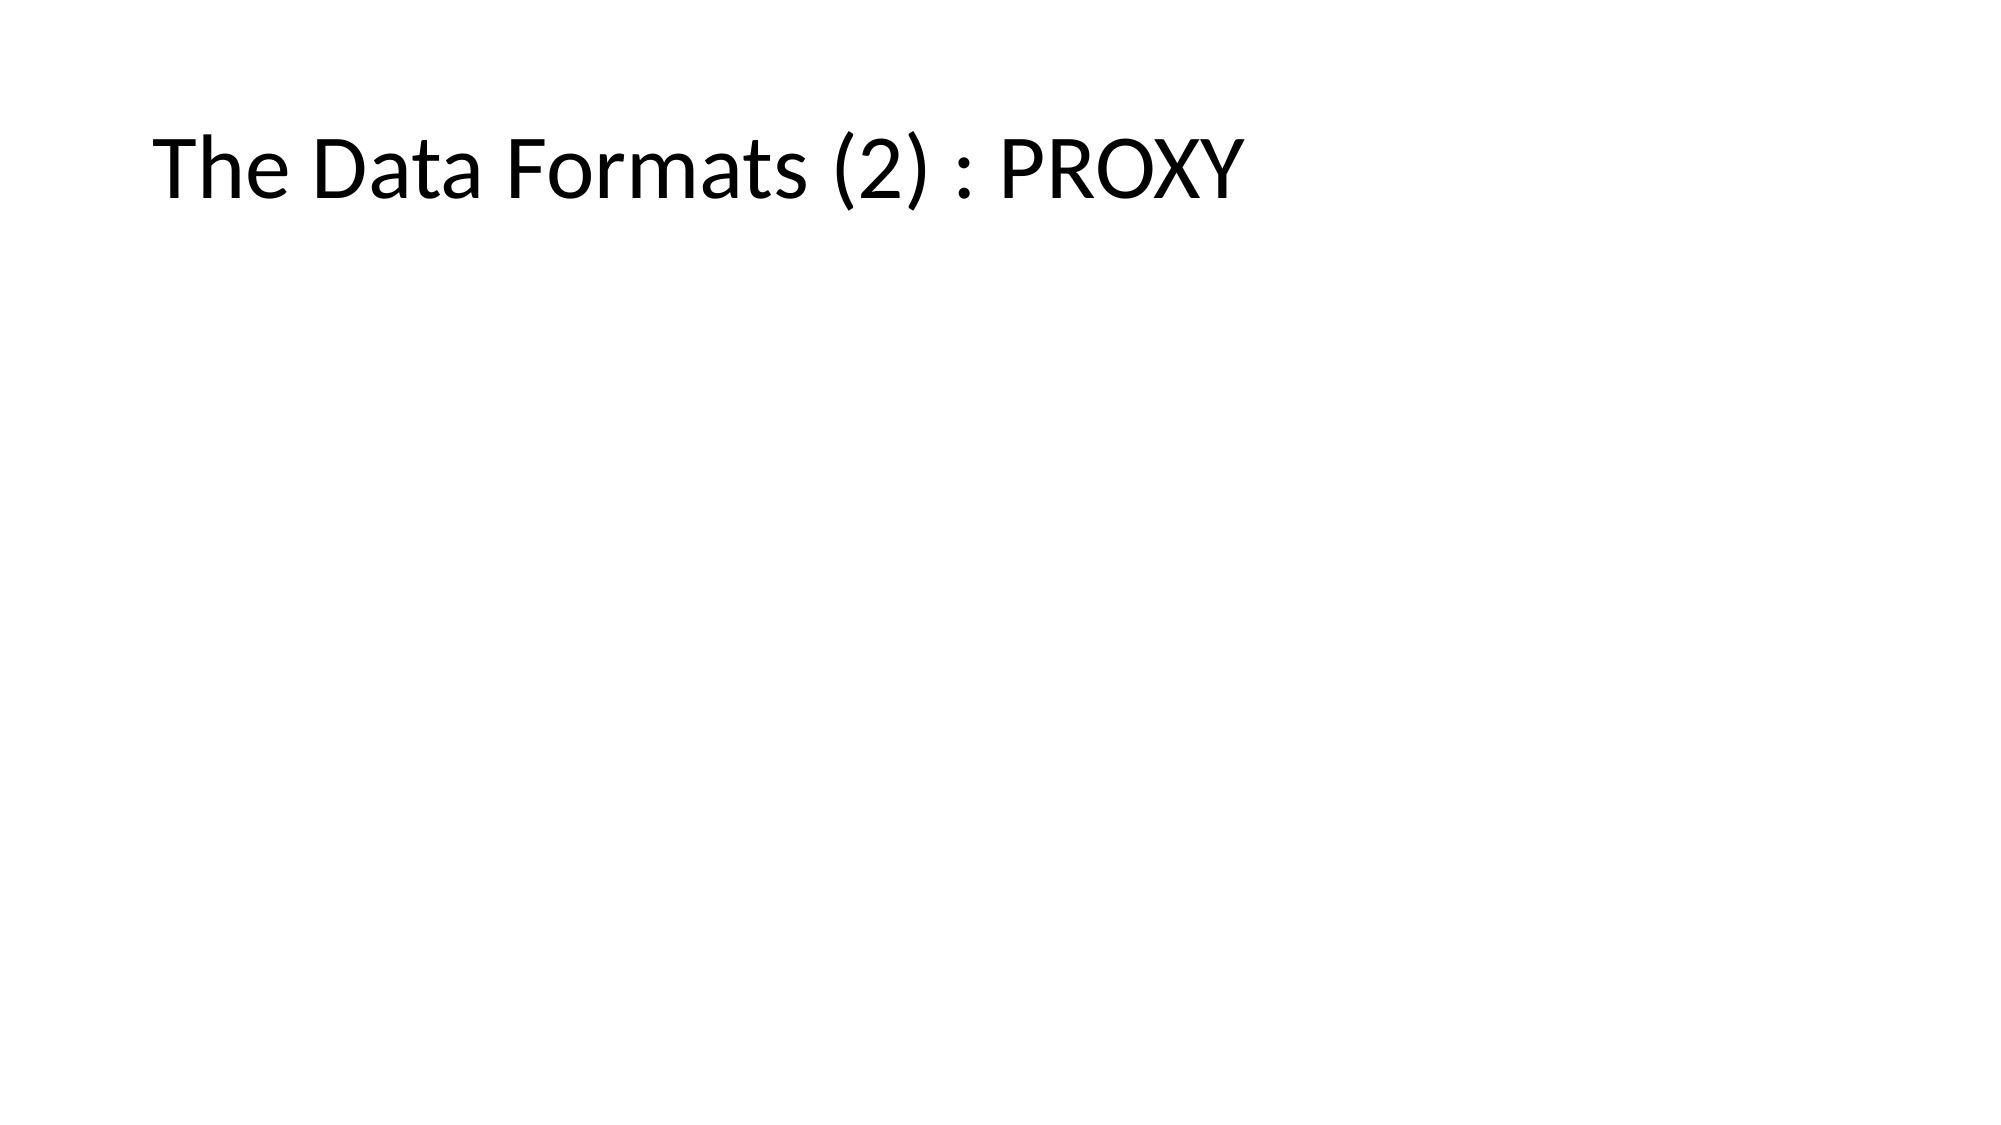

# The Data Formats (2) : PROXY